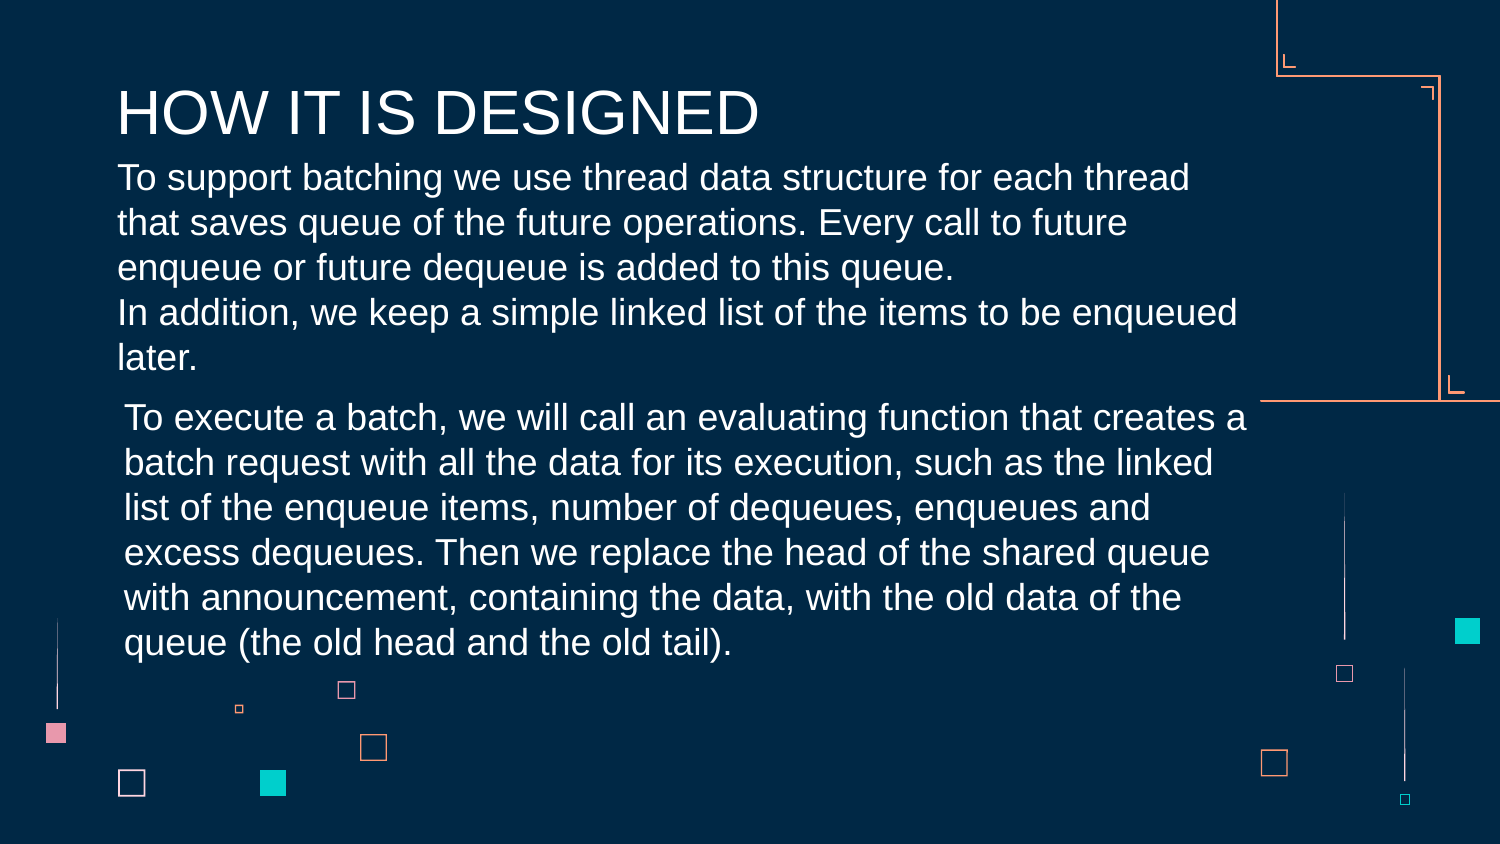

# HOW IT IS DESIGNED
To support batching we use thread data structure for each thread that saves queue of the future operations. Every call to future enqueue or future dequeue is added to this queue.
In addition, we keep a simple linked list of the items to be enqueued later.
To execute a batch, we will call an evaluating function that creates a batch request with all the data for its execution, such as the linked list of the enqueue items, number of dequeues, enqueues and excess dequeues. Then we replace the head of the shared queue with announcement, containing the data, with the old data of the queue (the old head and the old tail).